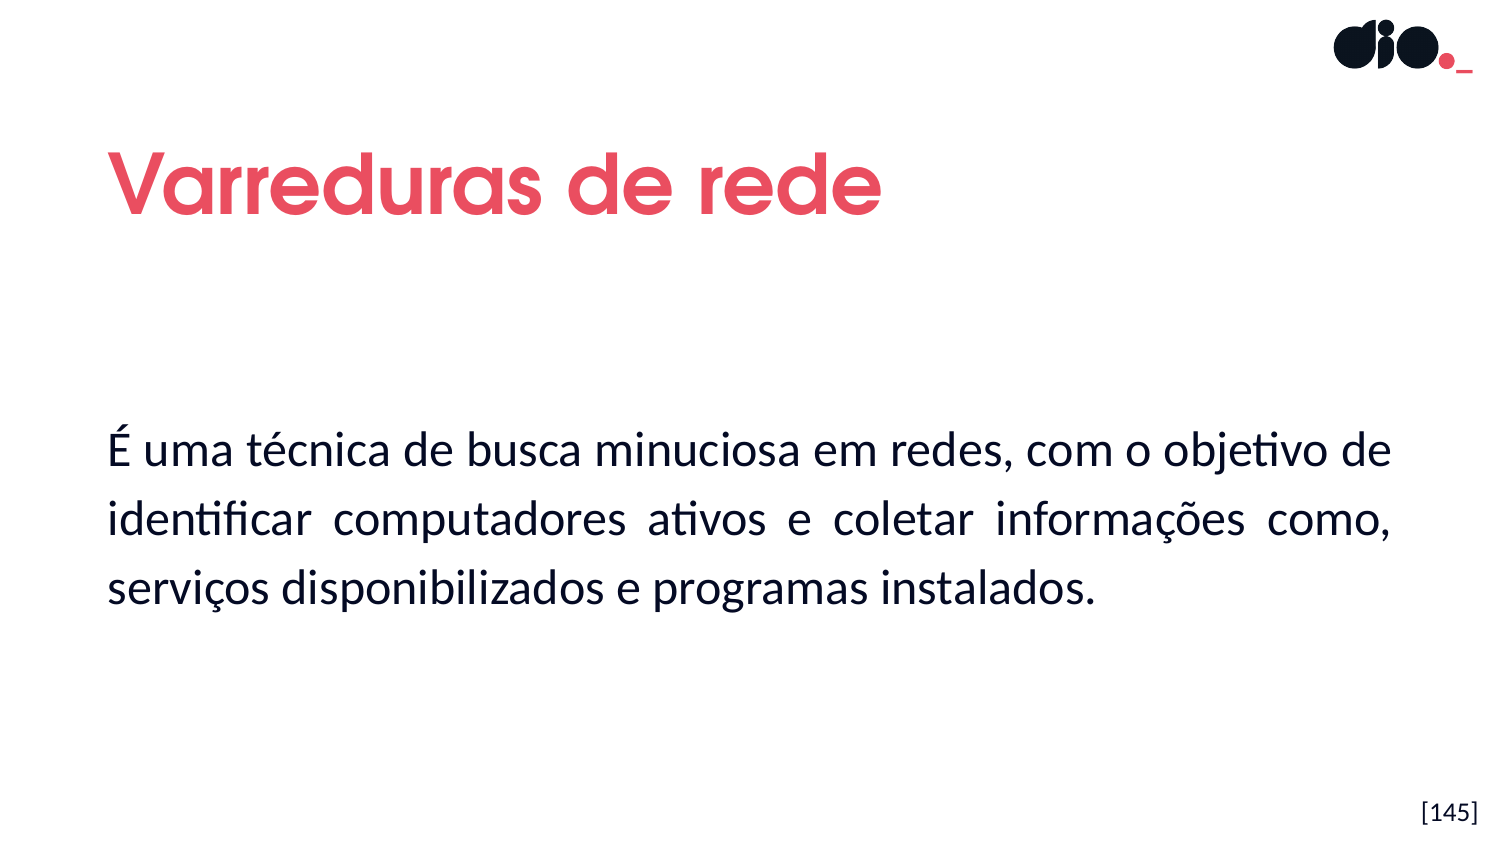

Varreduras de rede
É uma técnica de busca minuciosa em redes, com o objetivo de identificar computadores ativos e coletar informações como, serviços disponibilizados e programas instalados.
[145]